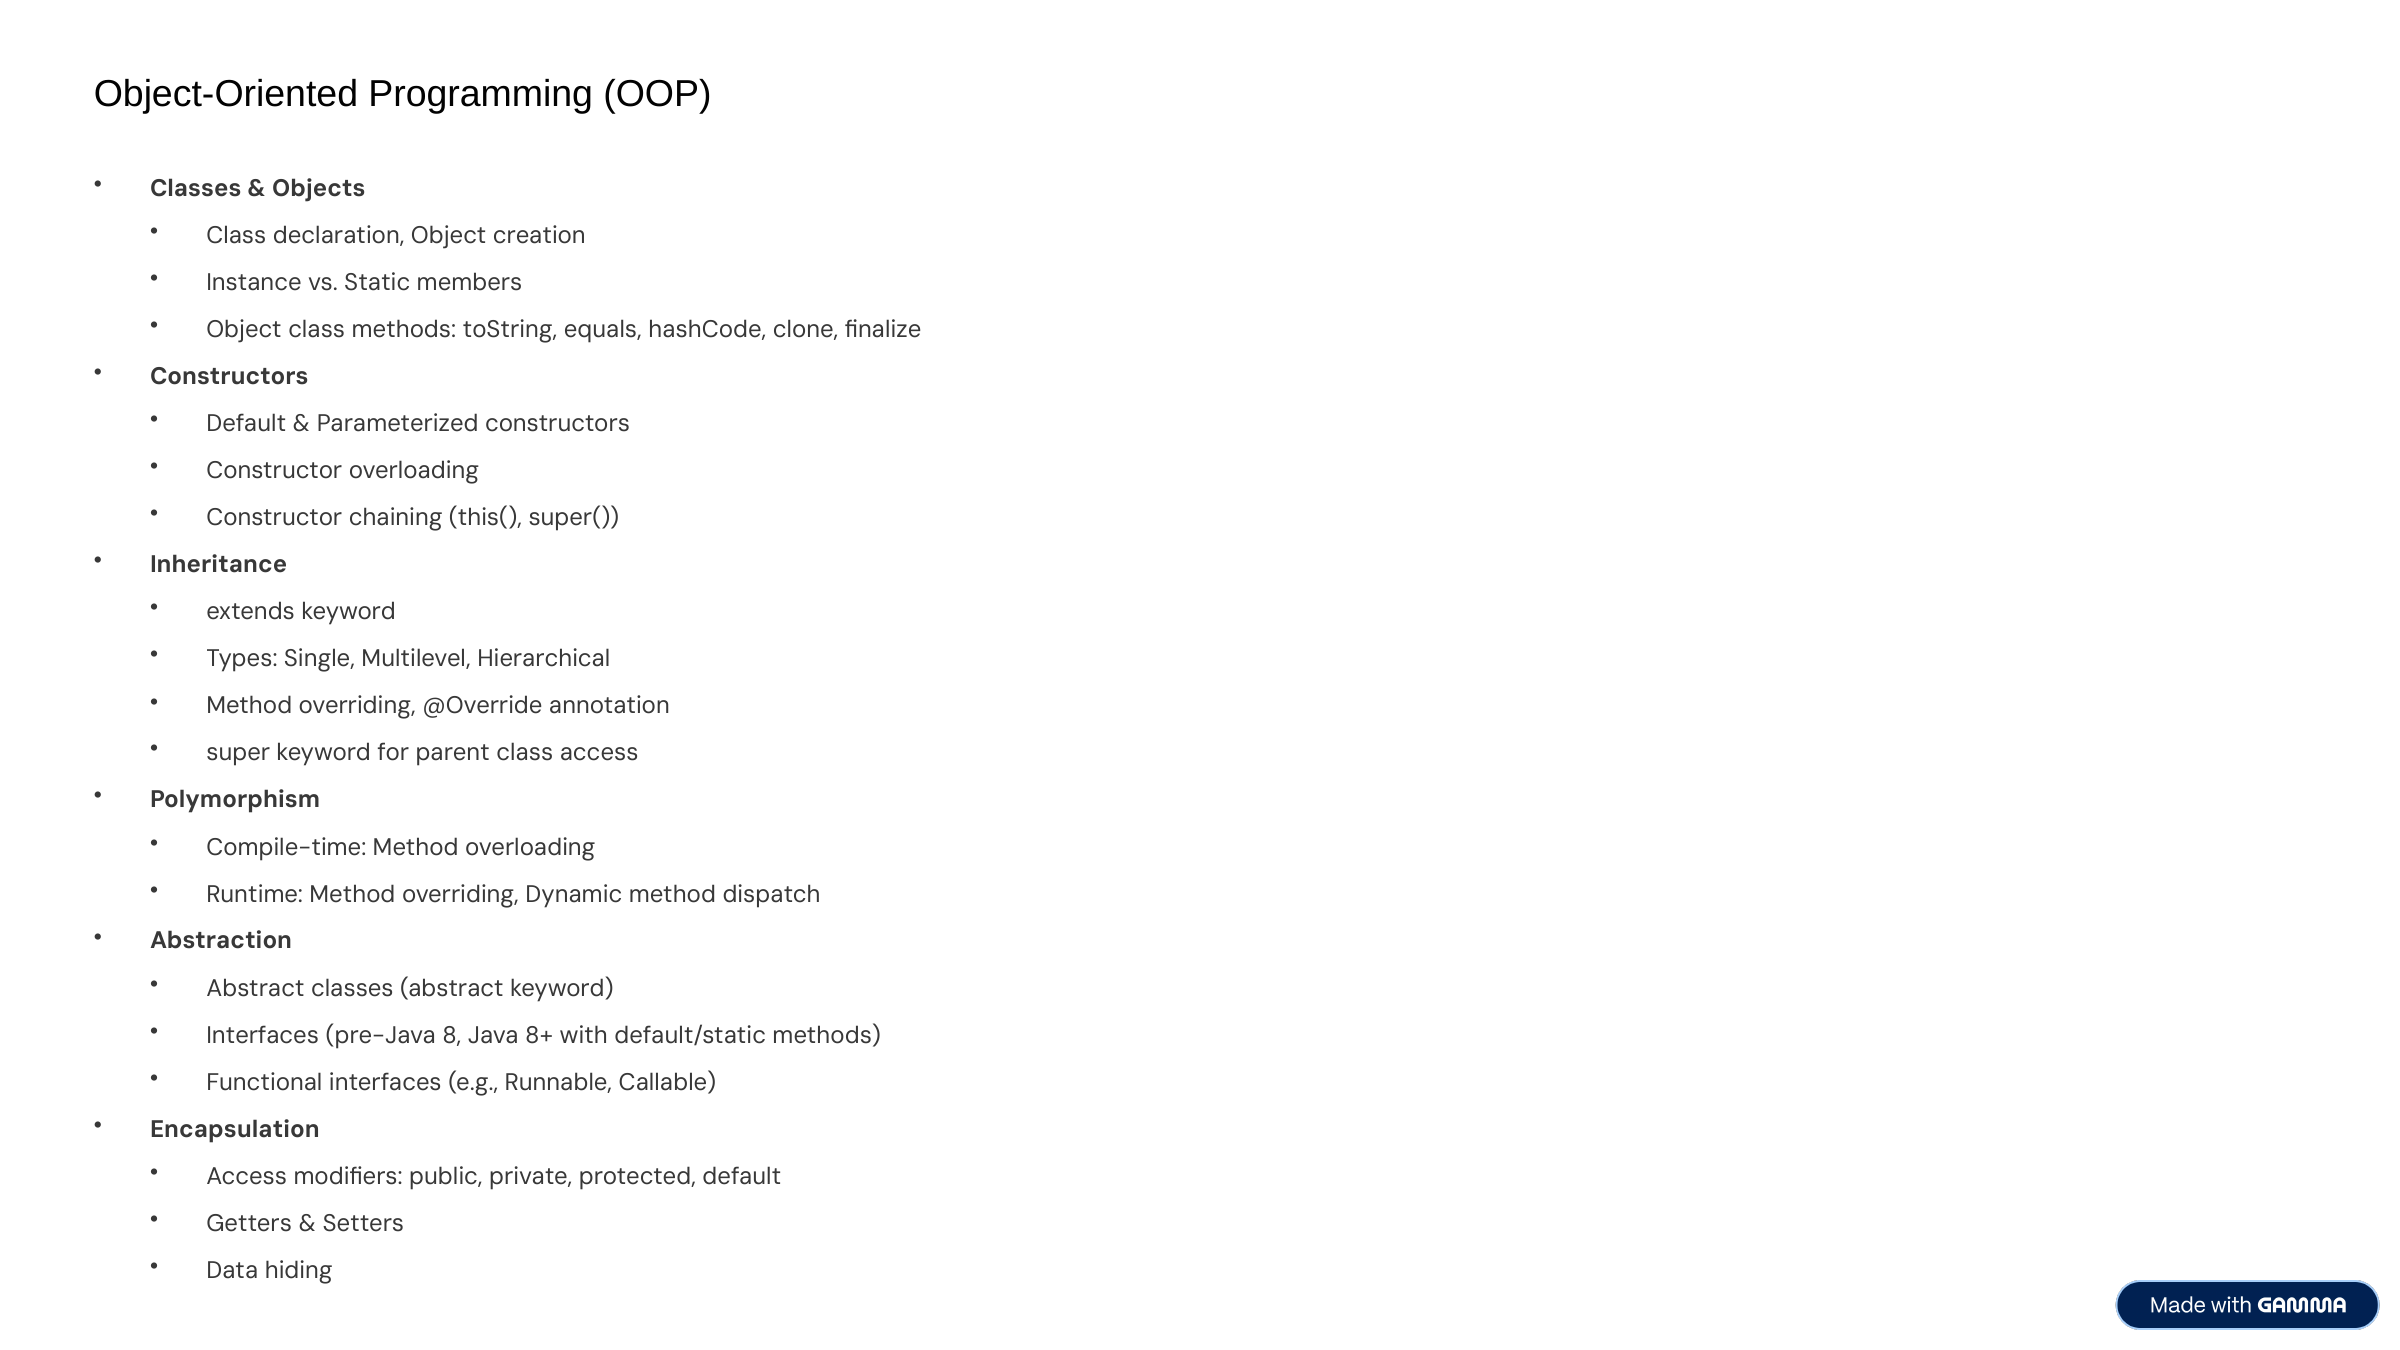

Object-Oriented Programming (OOP)
Classes & Objects
Class declaration, Object creation
Instance vs. Static members
Object class methods: toString, equals, hashCode, clone, finalize
Constructors
Default & Parameterized constructors
Constructor overloading
Constructor chaining (this(), super())
Inheritance
extends keyword
Types: Single, Multilevel, Hierarchical
Method overriding, @Override annotation
super keyword for parent class access
Polymorphism
Compile-time: Method overloading
Runtime: Method overriding, Dynamic method dispatch
Abstraction
Abstract classes (abstract keyword)
Interfaces (pre-Java 8, Java 8+ with default/static methods)
Functional interfaces (e.g., Runnable, Callable)
Encapsulation
Access modifiers: public, private, protected, default
Getters & Setters
Data hiding